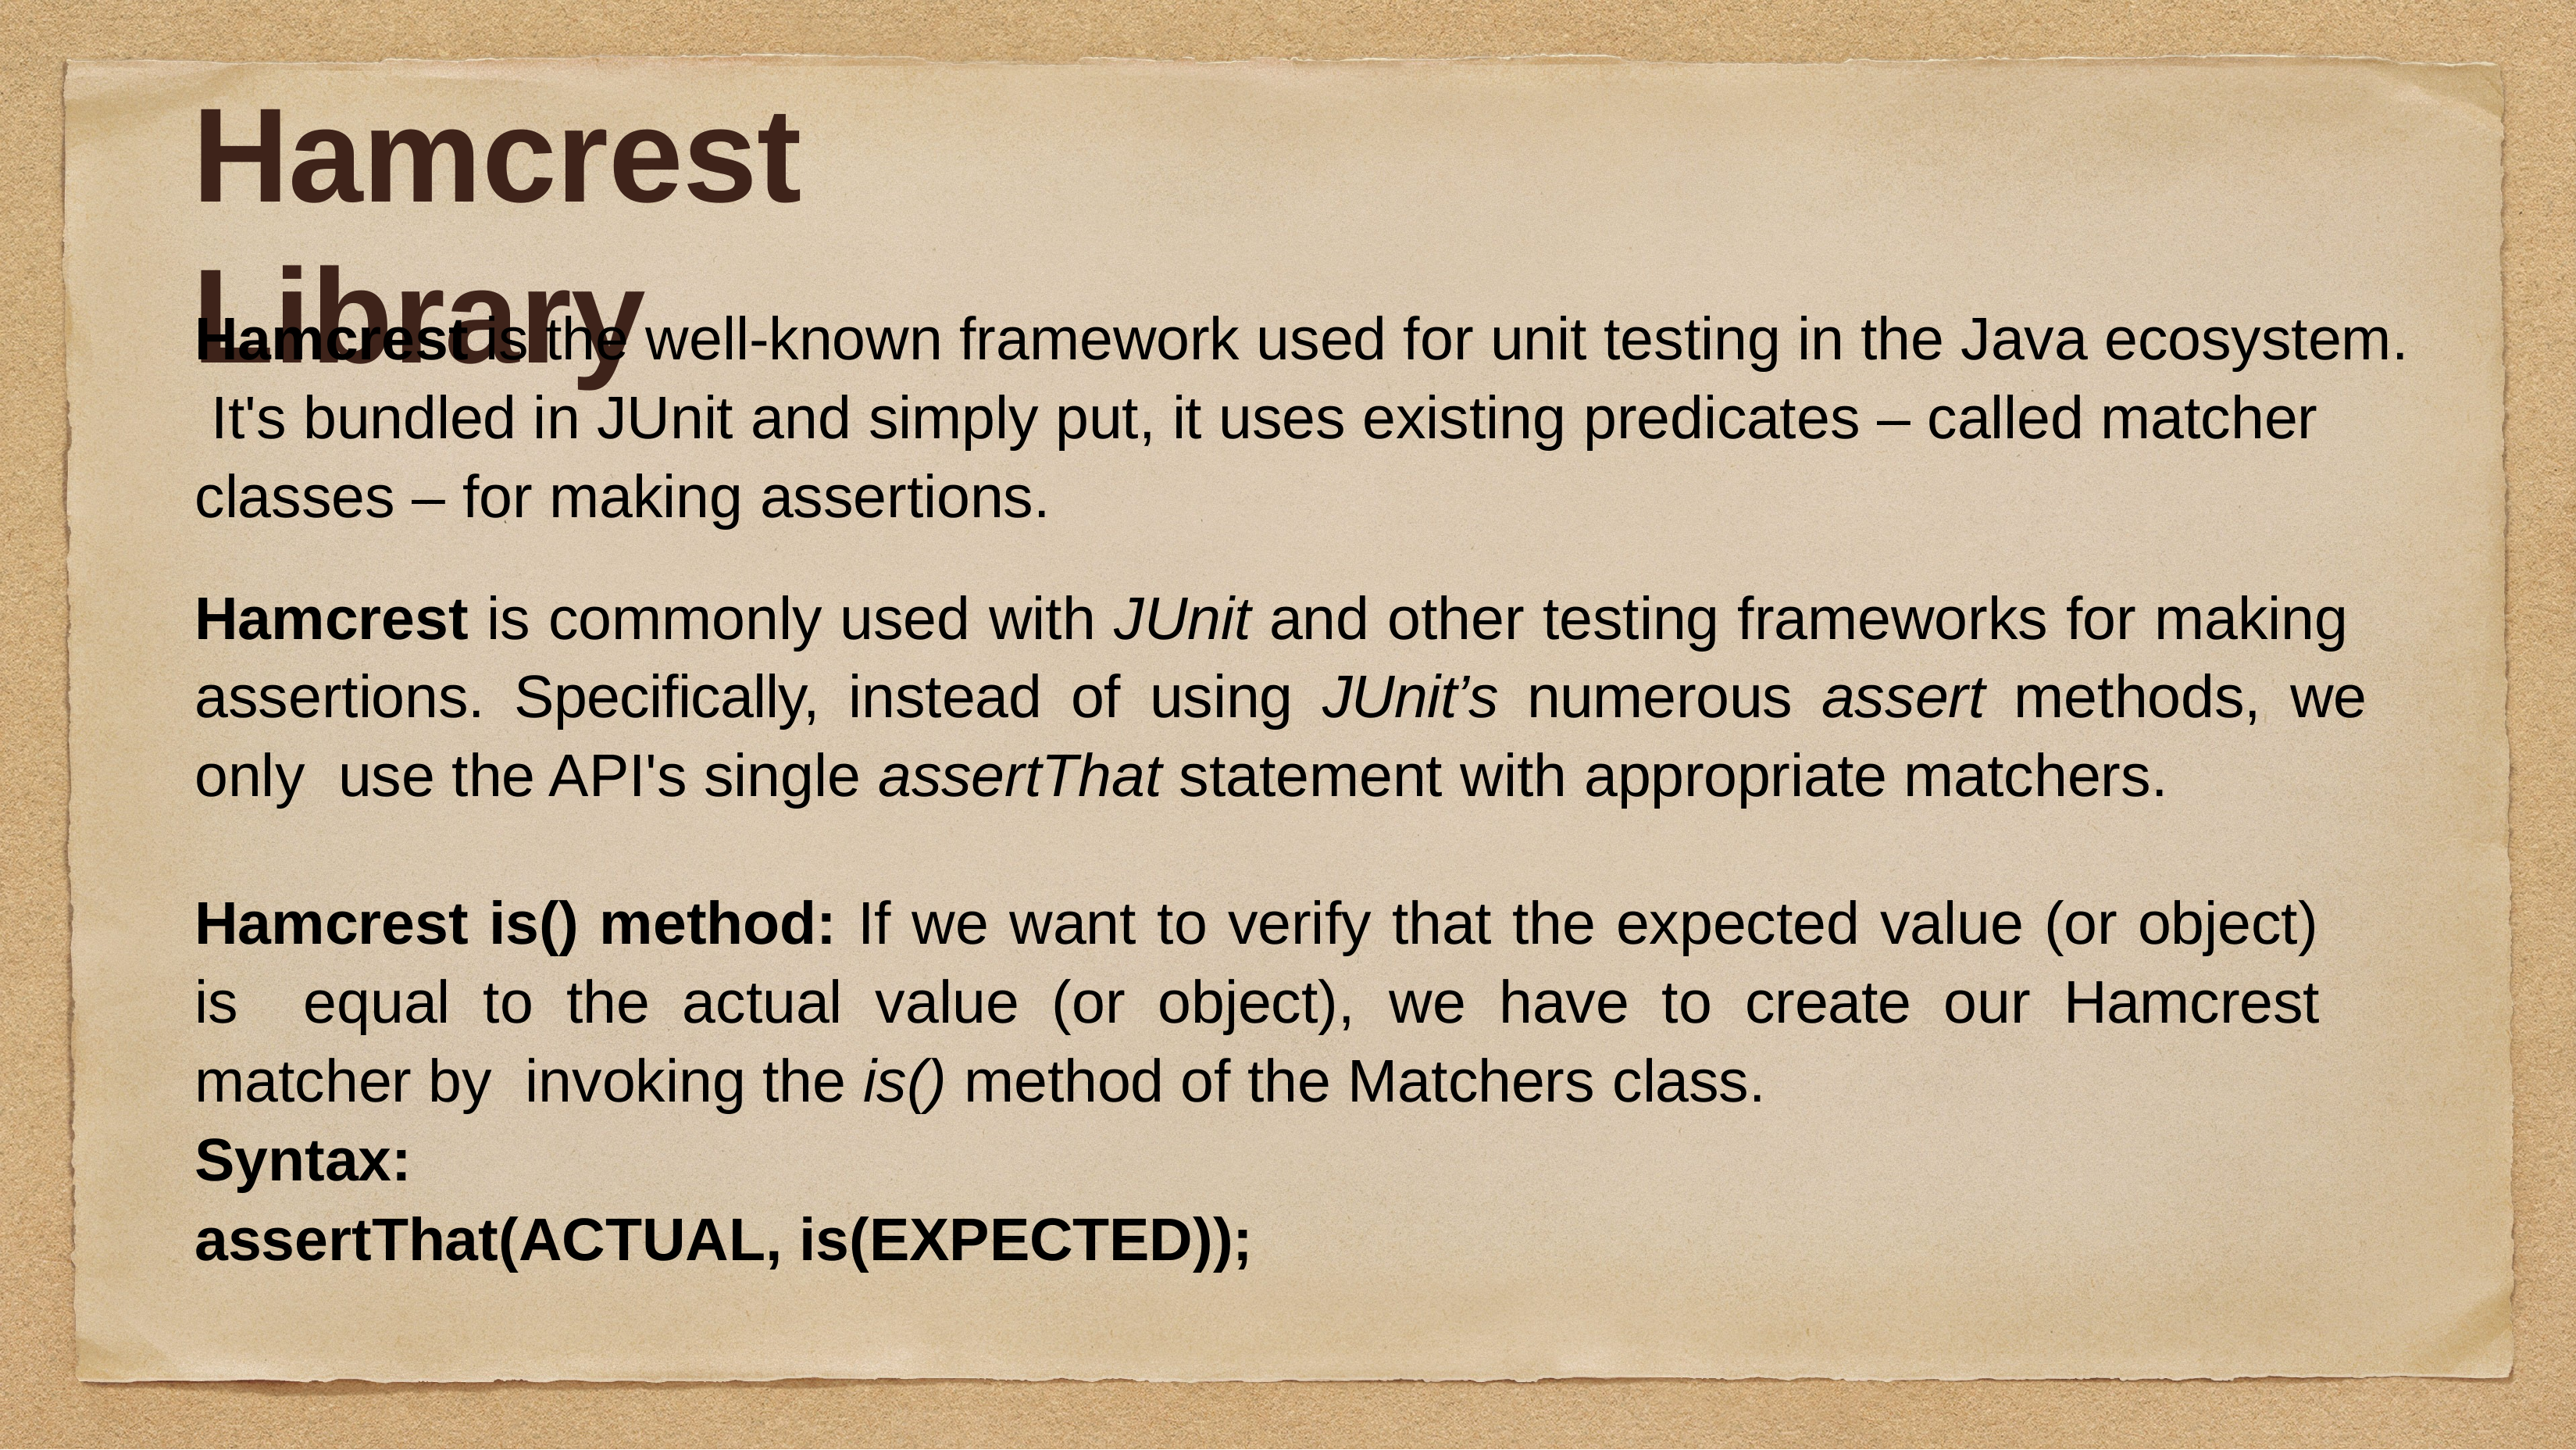

# Hamcrest Library
Hamcrest is the well-known framework used for unit testing in the Java ecosystem.  It's bundled in JUnit and simply put, it uses existing predicates – called matcher  classes – for making assertions.
Hamcrest is commonly used with JUnit and other testing frameworks for making  assertions. Specifically, instead of using JUnit’s numerous assert methods, we only  use the API's single assertThat statement with appropriate matchers.

Hamcrest is() method: If we want to verify that the expected value (or object) is  equal to the actual value (or object), we have to create our Hamcrest matcher by  invoking the is() method of the Matchers class.
Syntax:
assertThat(ACTUAL, is(EXPECTED));